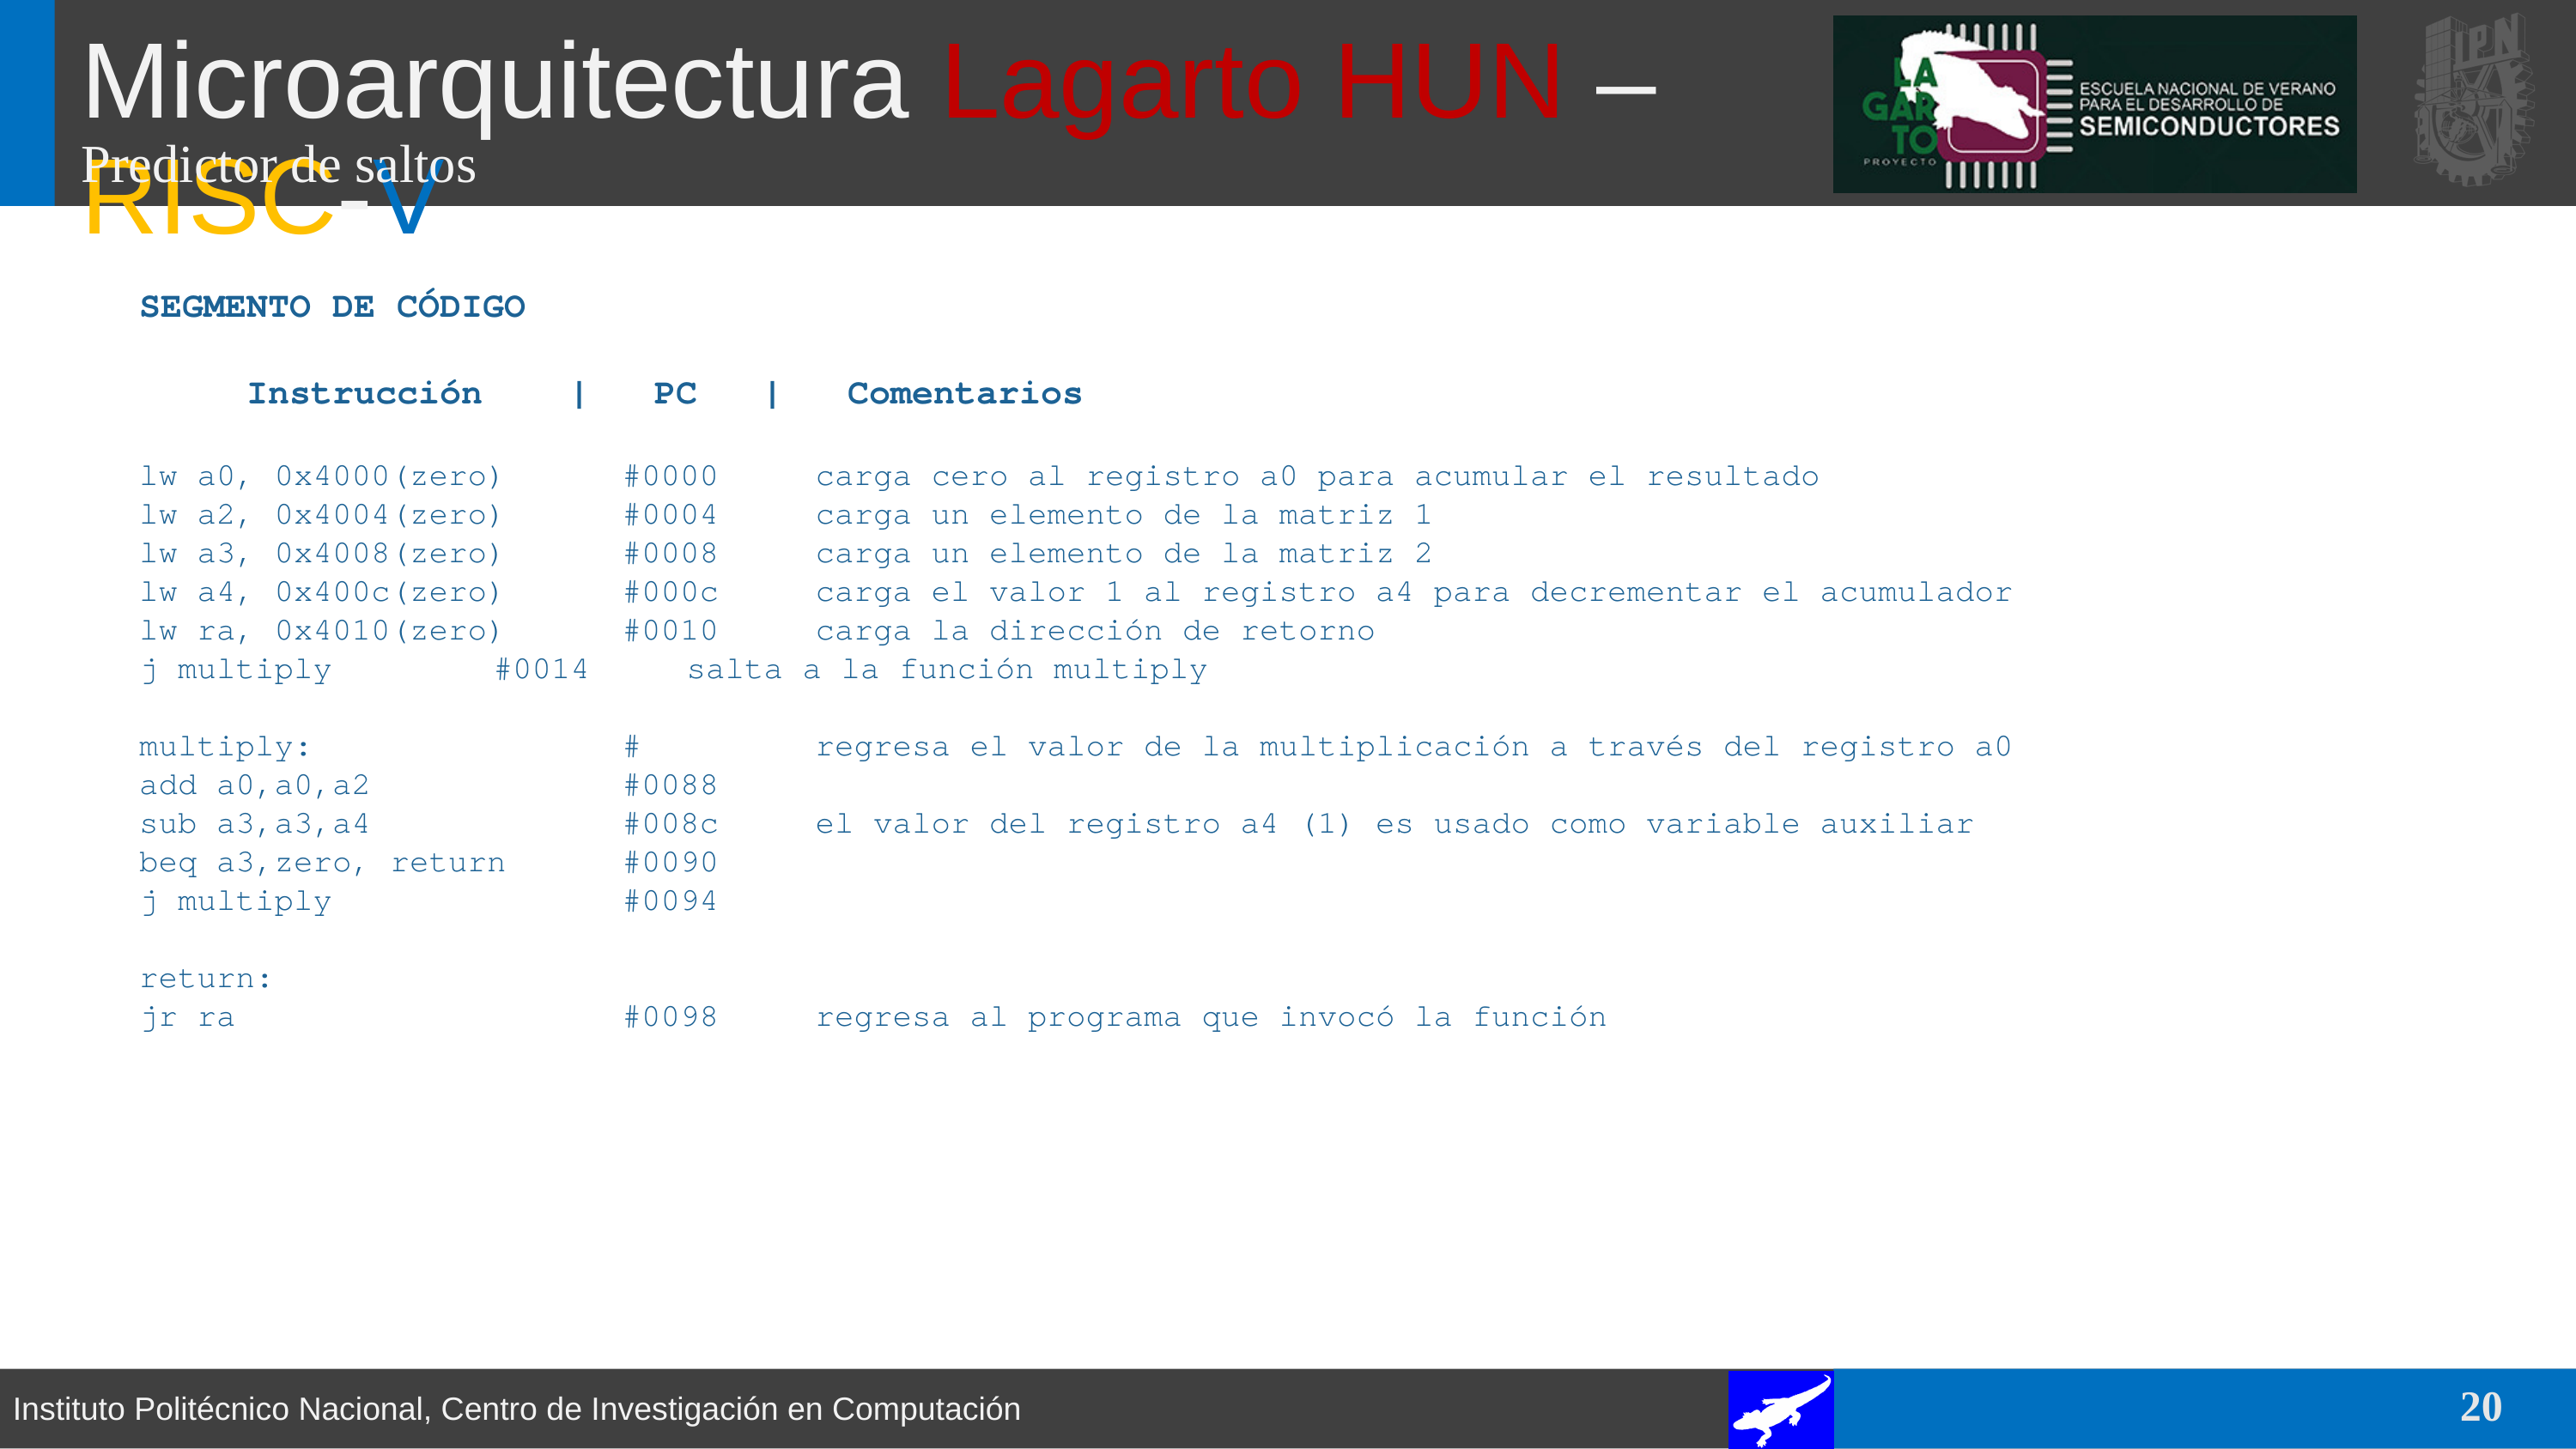

# Microarquitectura Lagarto HUN – RISC-V
Predictor de saltos
SEGMENTO DE CÓDIGO

     Instrucción    |   PC   |   Comentarios

lw a0, 0x4000(zero)      #0000     carga cero al registro a0 para acumular el resultado
lw a2, 0x4004(zero)      #0004     carga un elemento de la matriz 1
lw a3, 0x4008(zero)      #0008     carga un elemento de la matriz 2
lw a4, 0x400c(zero)      #000c     carga el valor 1 al registro a4 para decrementar el acumulador
lw ra, 0x4010(zero)      #0010     carga la dirección de retorno
j multiply 	     #0014     salta a la función multiply

multiply:                #         regresa el valor de la multiplicación a través del registro a0
add a0,a0,a2             #0088
sub a3,a3,a4             #008c     el valor del registro a4 (1) es usado como variable auxiliar
beq a3,zero, return      #0090
j multiply               #0094

return:
jr ra                    #0098     regresa al programa que invocó la función

20